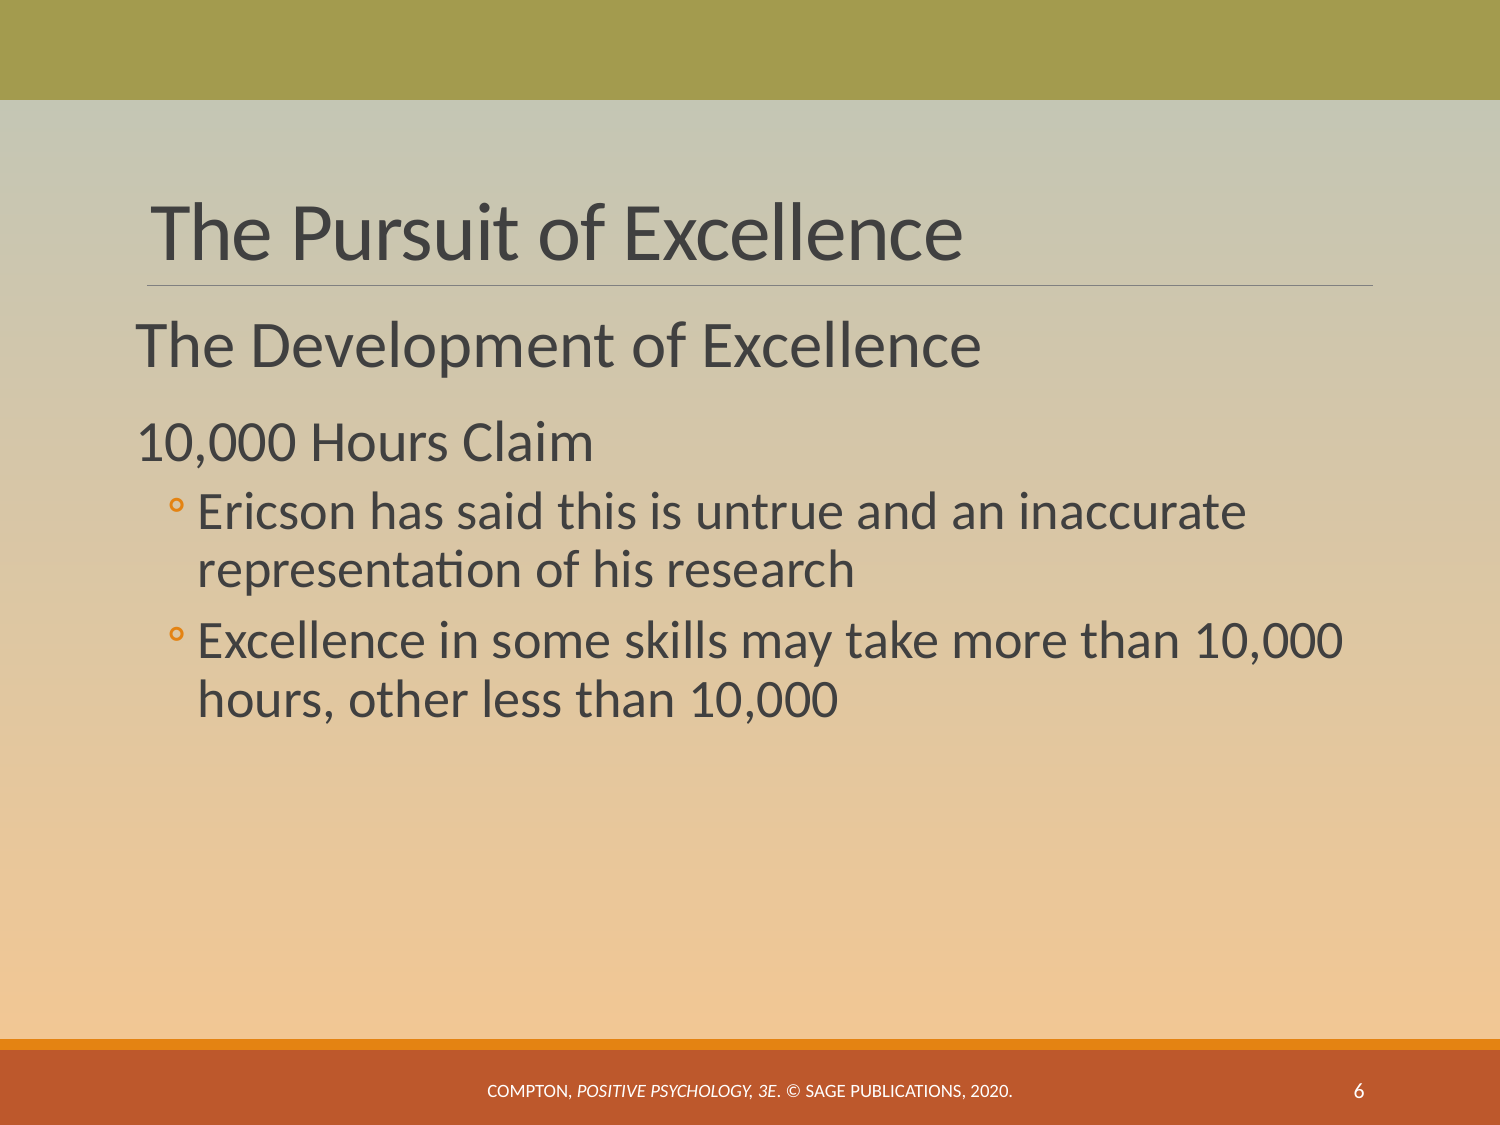

# The Pursuit of Excellence
The Development of Excellence
10,000 Hours Claim
Ericson has said this is untrue and an inaccurate representation of his research
Excellence in some skills may take more than 10,000 hours, other less than 10,000
Compton, Positive Psychology, 3e. © SAGE Publications, 2020.
6